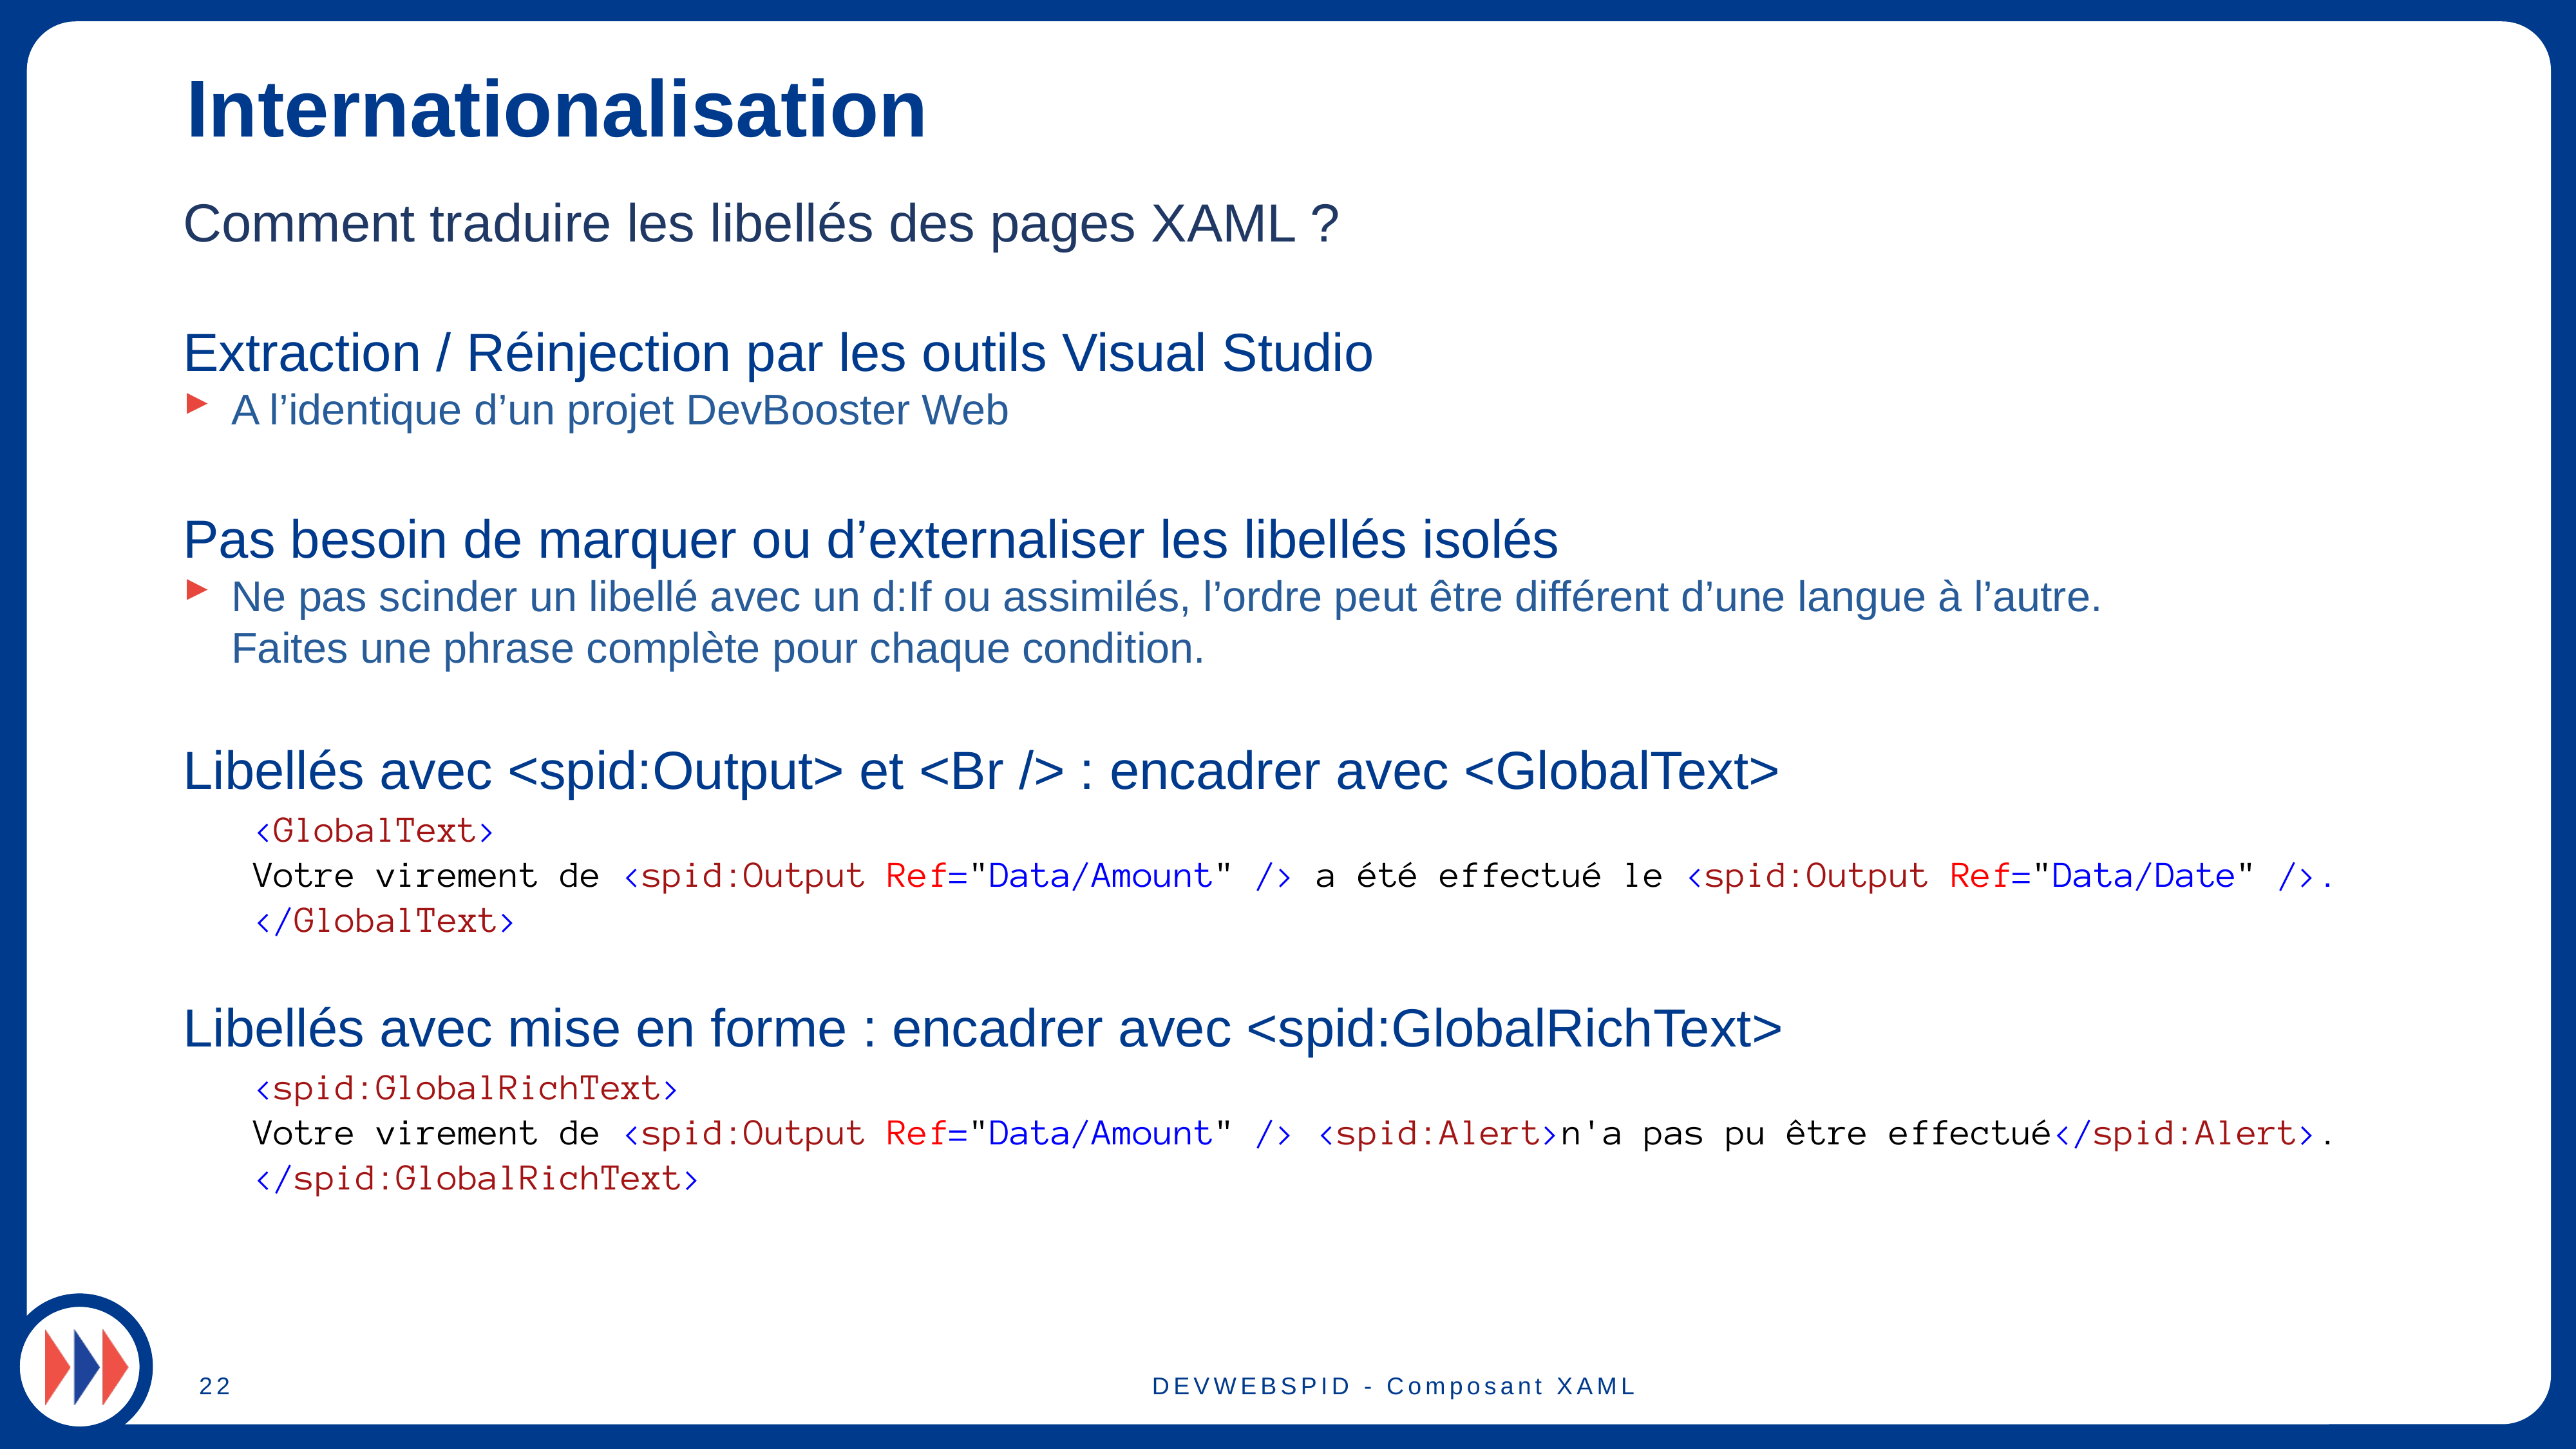

# Internationalisation
Comment traduire les libellés des pages XAML ?
Extraction / Réinjection par les outils Visual Studio
A l’identique d’un projet DevBooster Web

Pas besoin de marquer ou d’externaliser les libellés isolés
Ne pas scinder un libellé avec un d:If ou assimilés, l’ordre peut être différent d’une langue à l’autre.
Faites une phrase complète pour chaque condition.

Libellés avec <spid:Output> et <Br /> : encadrer avec <GlobalText>

Libellés avec mise en forme : encadrer avec <spid:GlobalRichText>
<GlobalText>
Votre virement de <spid:Output Ref="Data/Amount" /> a été effectué le <spid:Output Ref="Data/Date" />.
</GlobalText>
<spid:GlobalRichText>
Votre virement de <spid:Output Ref="Data/Amount" /> <spid:Alert>n'a pas pu être effectué</spid:Alert>.
</spid:GlobalRichText>
22
DEVWEBSPID - Composant XAML